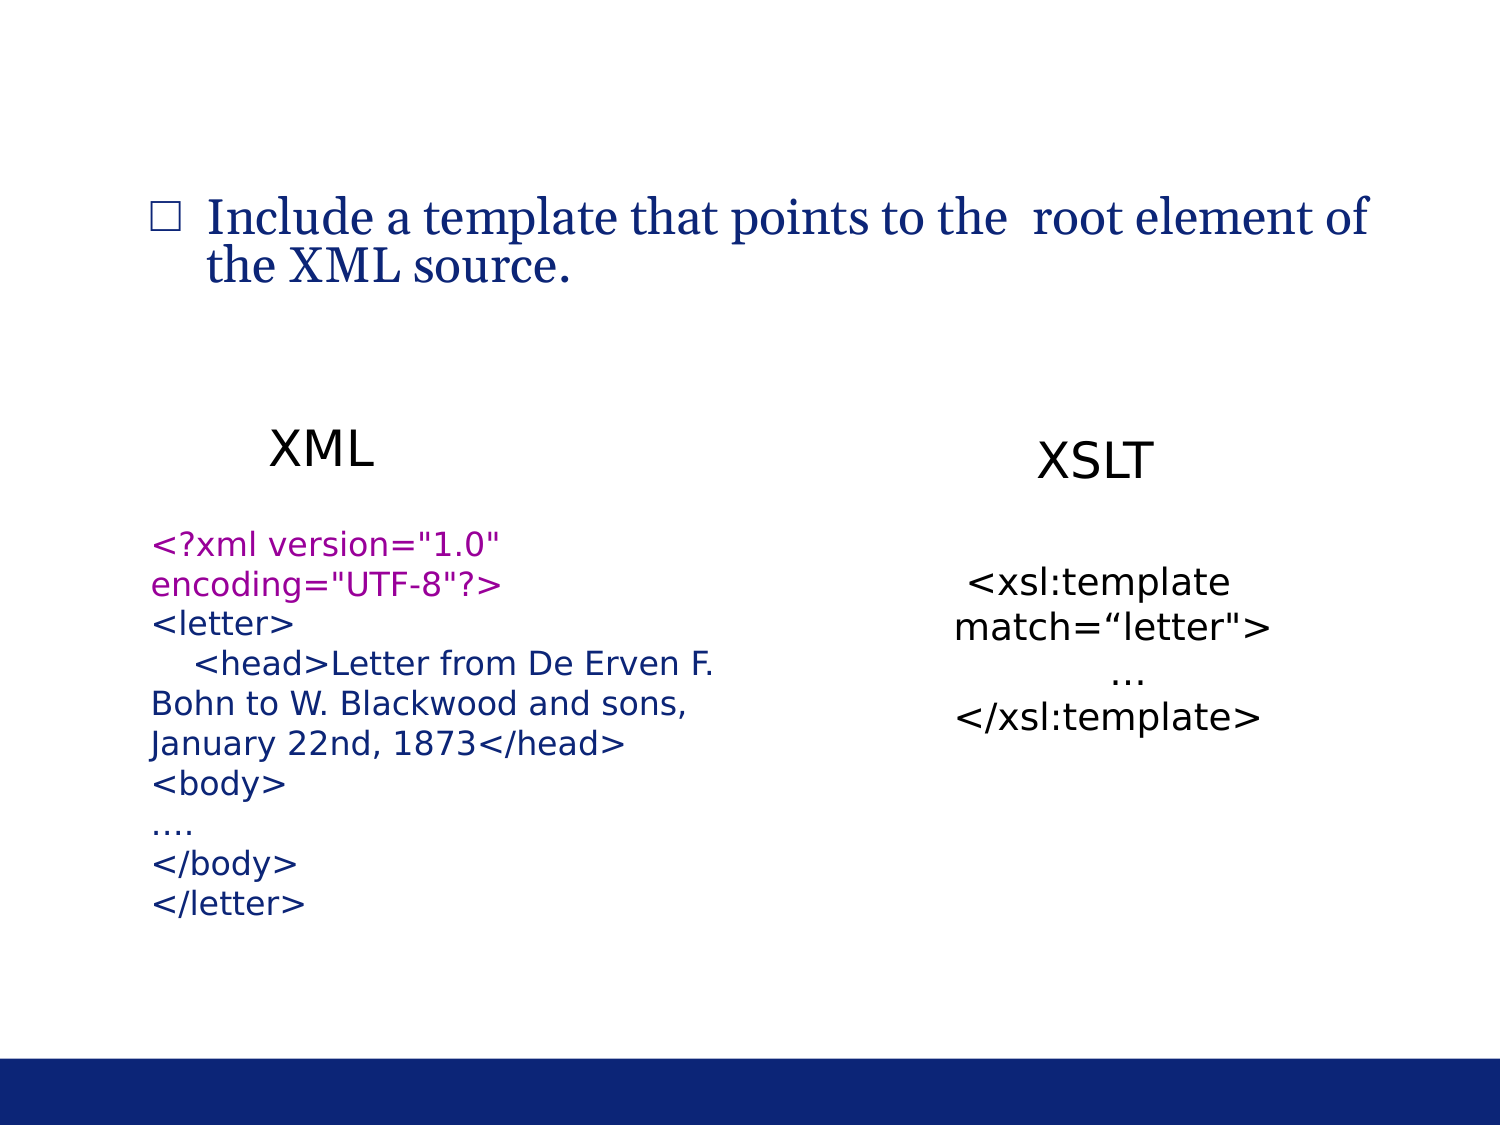

Include a template that points to the  root element of the XML source.

XML
XSLT
<?xml version="1.0" encoding="UTF-8"?>
<letter>
    <head>Letter from De Erven F. Bohn to W. Blackwood and sons, January 22nd, 1873</head>
<body>
….
</body>
</letter>
 <xsl:template match=“letter">
             …
</xsl:template>